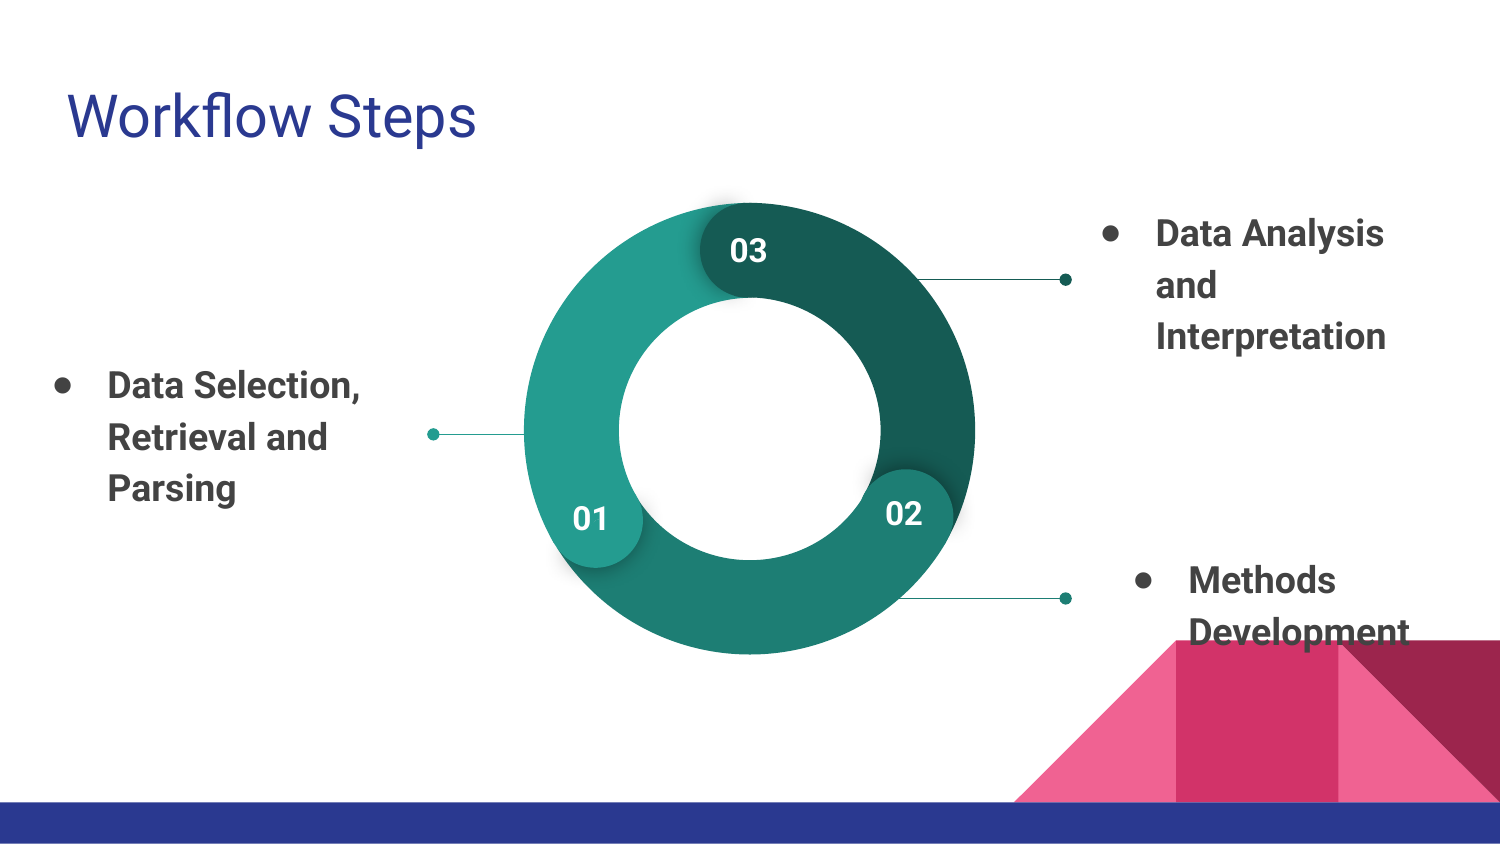

# Workflow Steps

03

02
01
Data Analysis and Interpretation
Data Selection, Retrieval and Parsing
Methods Development